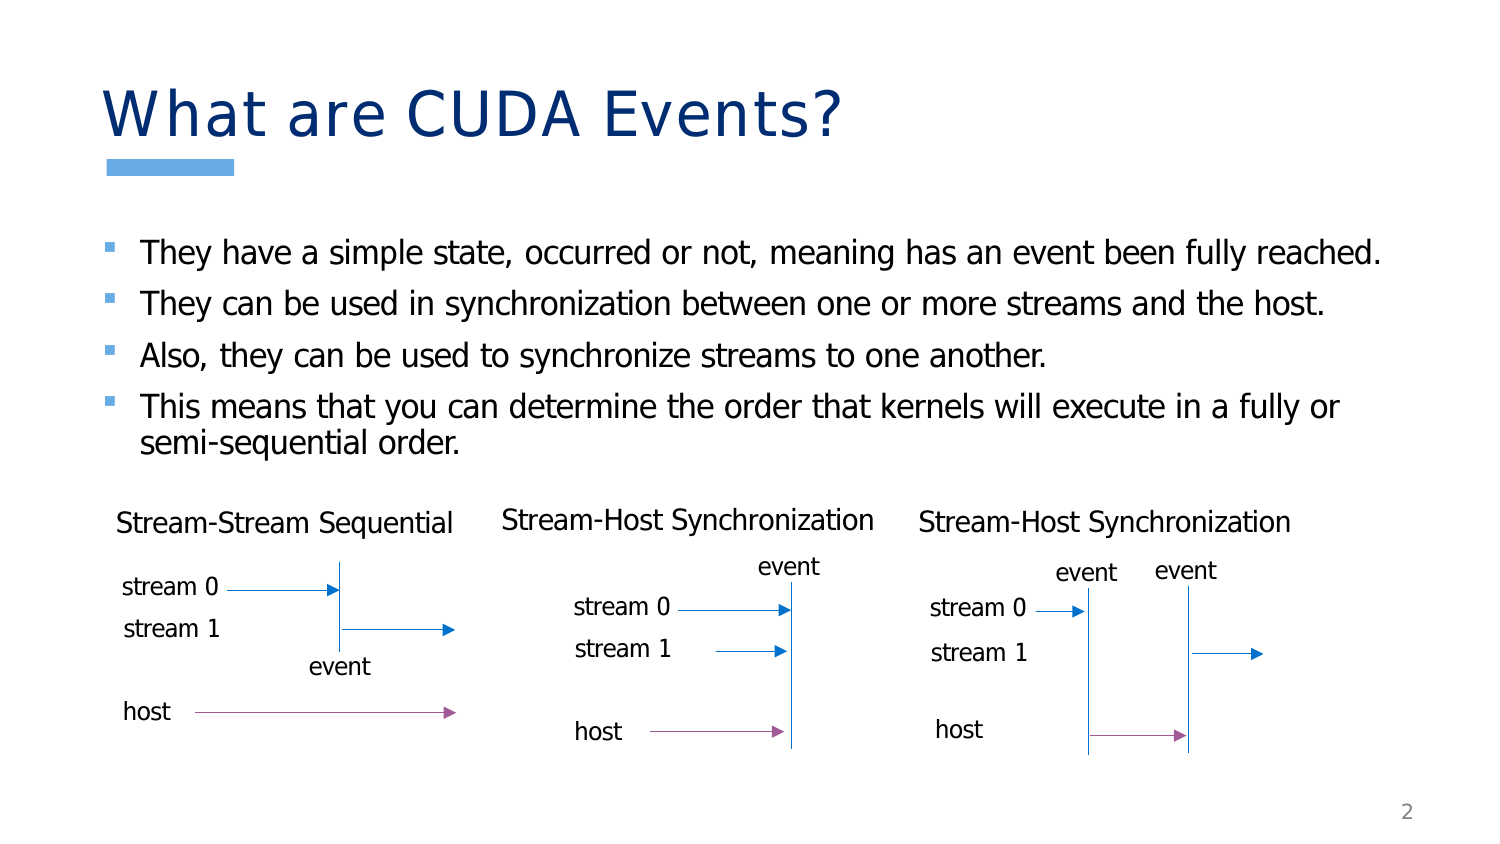

# What are CUDA Events?
They have a simple state, occurred or not, meaning has an event been fully reached.
They can be used in synchronization between one or more streams and the host.
Also, they can be used to synchronize streams to one another.
This means that you can determine the order that kernels will execute in a fully or semi-sequential order.
Stream-Host Synchronization
event
stream 0
stream 1
host
Stream-Host Synchronization
event
stream 0
stream 1
host
event
Stream-Stream Sequential
stream 0
stream 1
event
host